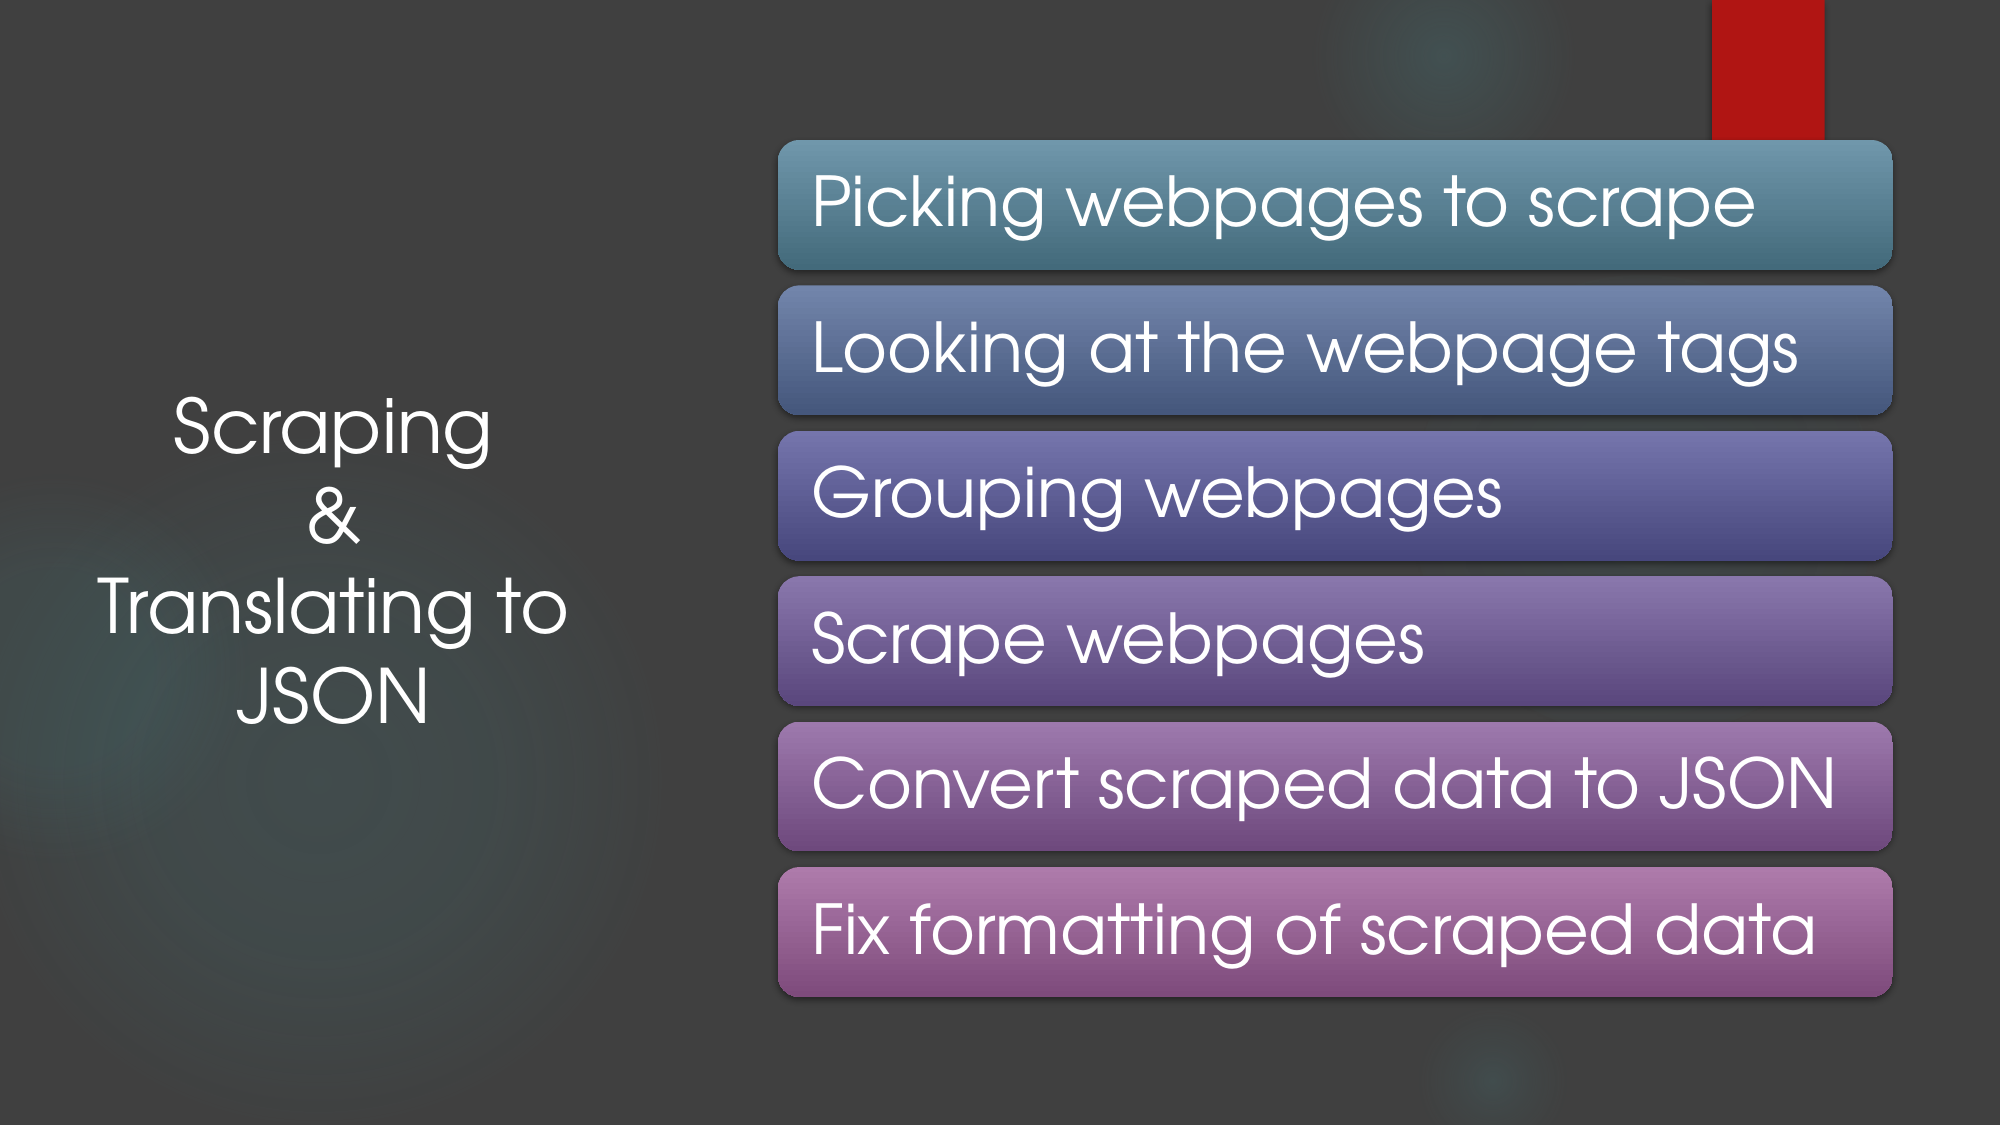

# Scraping & Translating to JSON
Picking webpages to scrape
Looking at the webpage tags
Grouping webpages
Scrape webpages
Convert scraped data to JSON
Fix formatting of scraped data